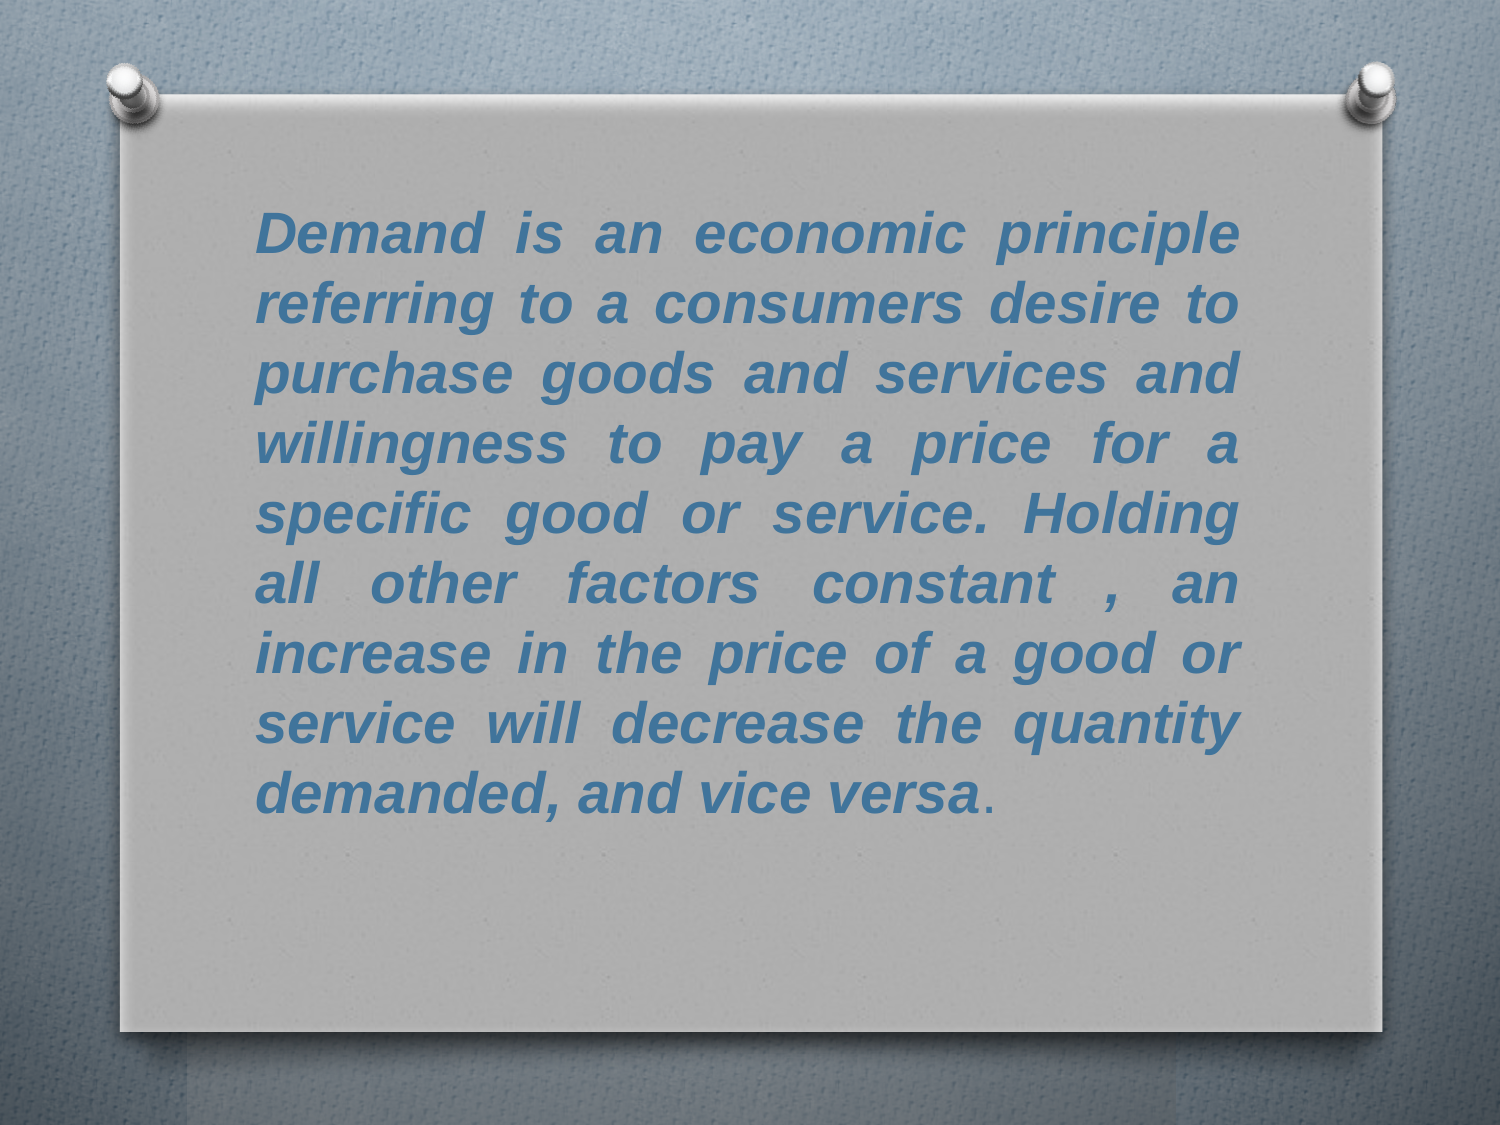

Demand is an economic principle referring to a consumers desire to purchase goods and services and willingness to pay a price for a specific good or service. Holding all other factors constant , an increase in the price of a good or service will decrease the quantity demanded, and vice versa.